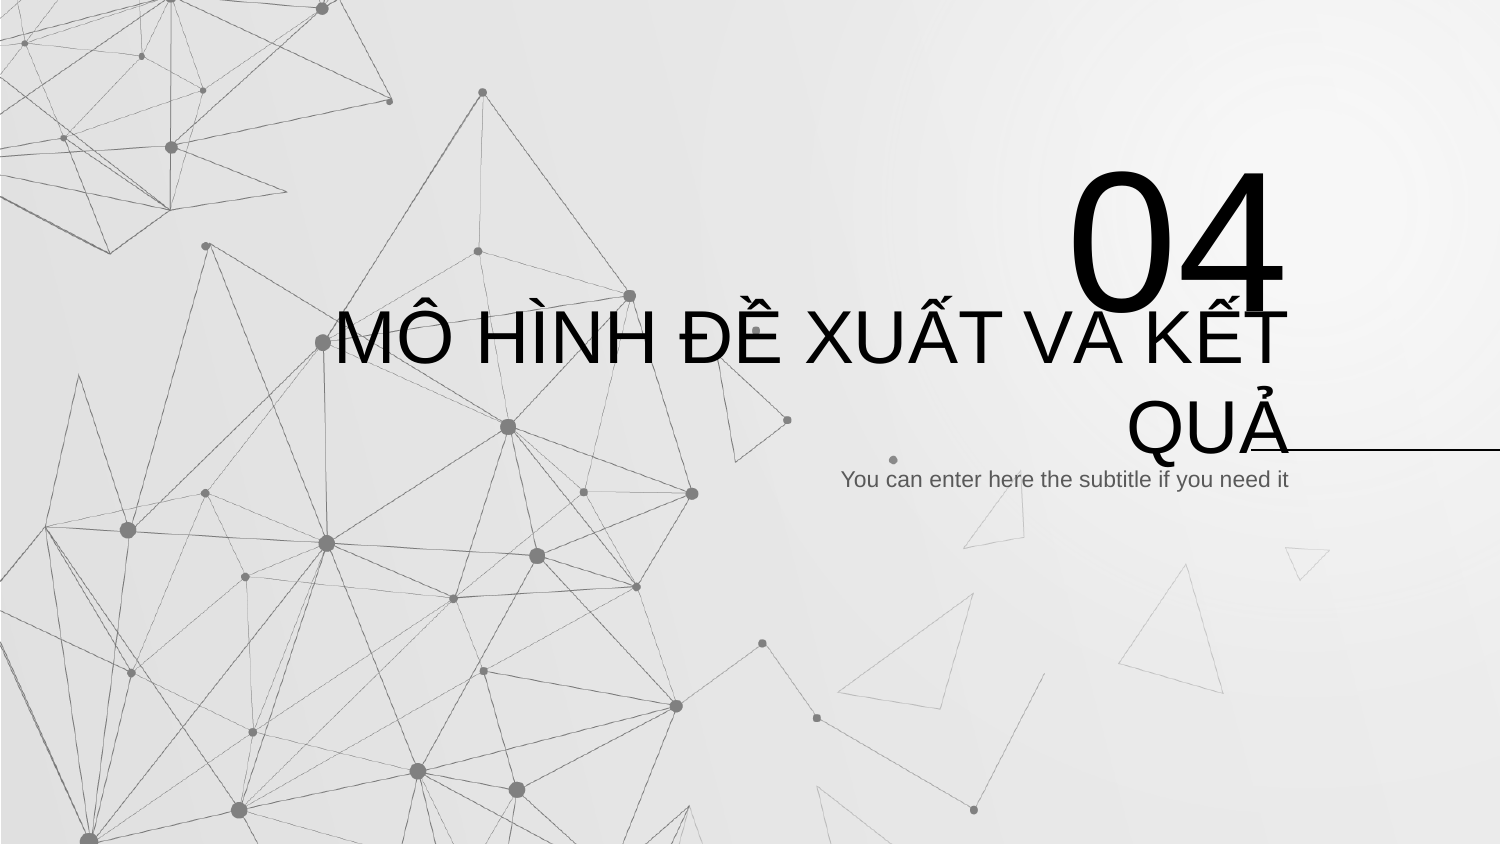

04
# MÔ HÌNH ĐỀ XUẤT VÀ KẾT QUẢ
You can enter here the subtitle if you need it